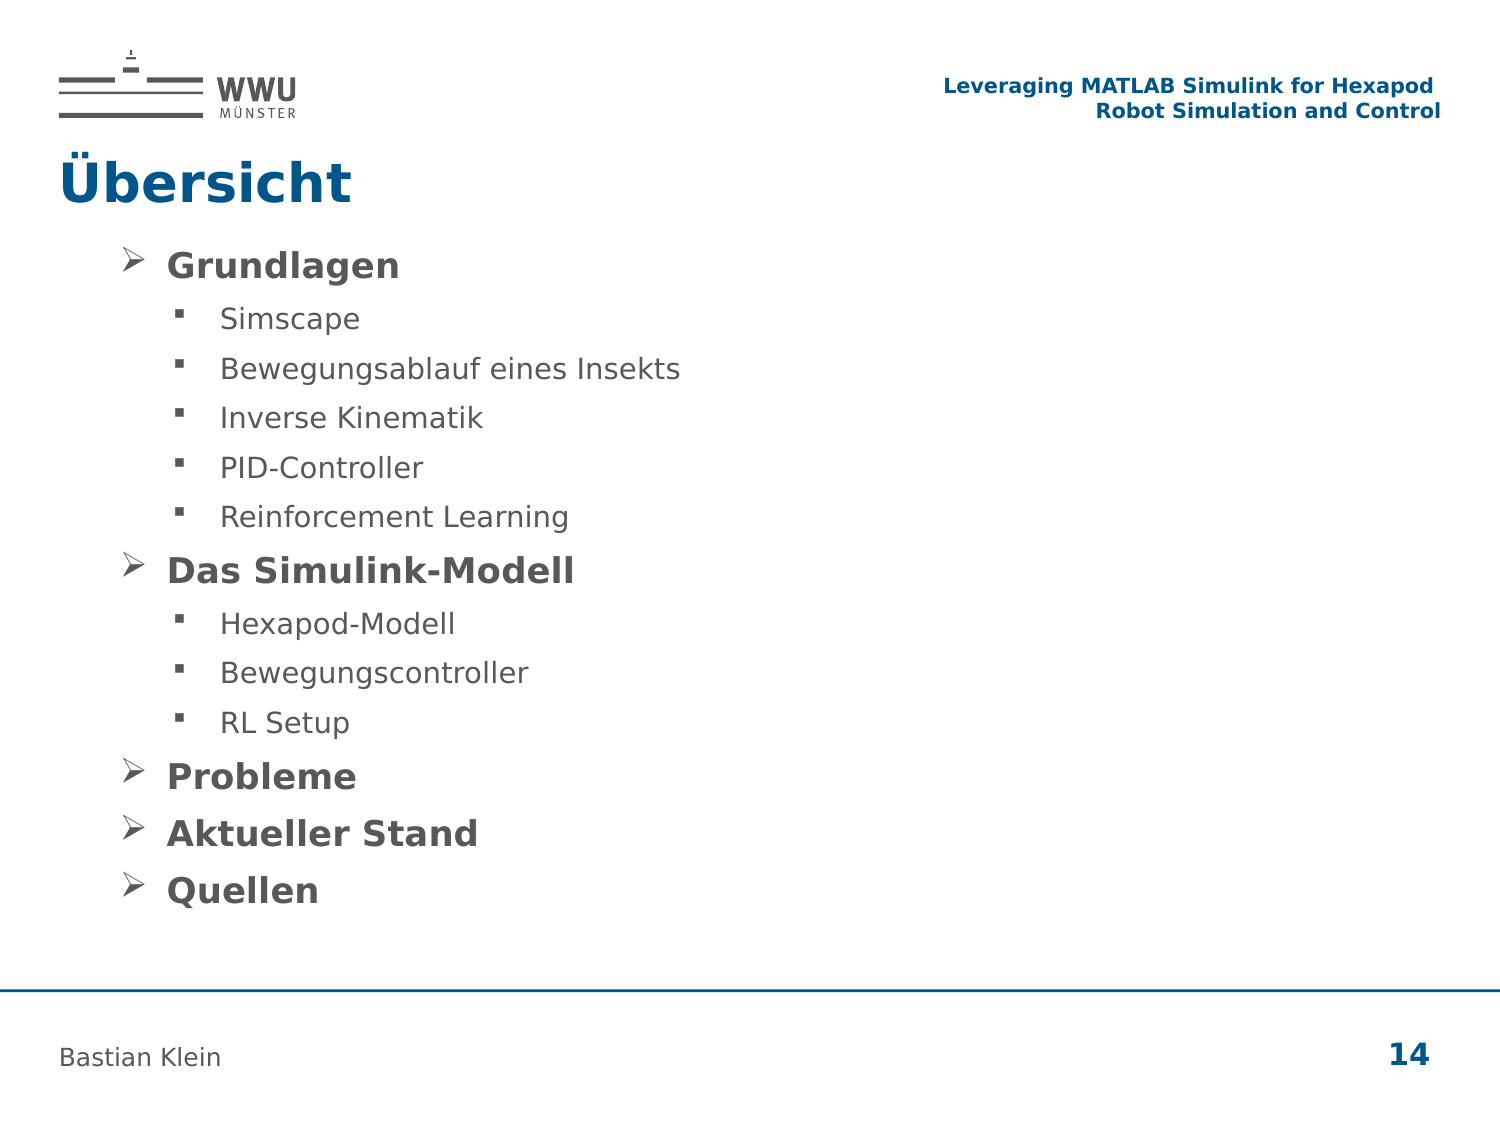

Leveraging MATLAB Simulink for Hexapod  Robot Simulation and Control
# Übersicht
Grundlagen
Simscape
Bewegungsablauf eines Insekts
Inverse Kinematik
PID-Controller
Reinforcement Learning
Das Simulink-Modell
Hexapod-Modell
Bewegungscontroller
RL Setup
Probleme
Aktueller Stand
Quellen

Bastian Klein
14